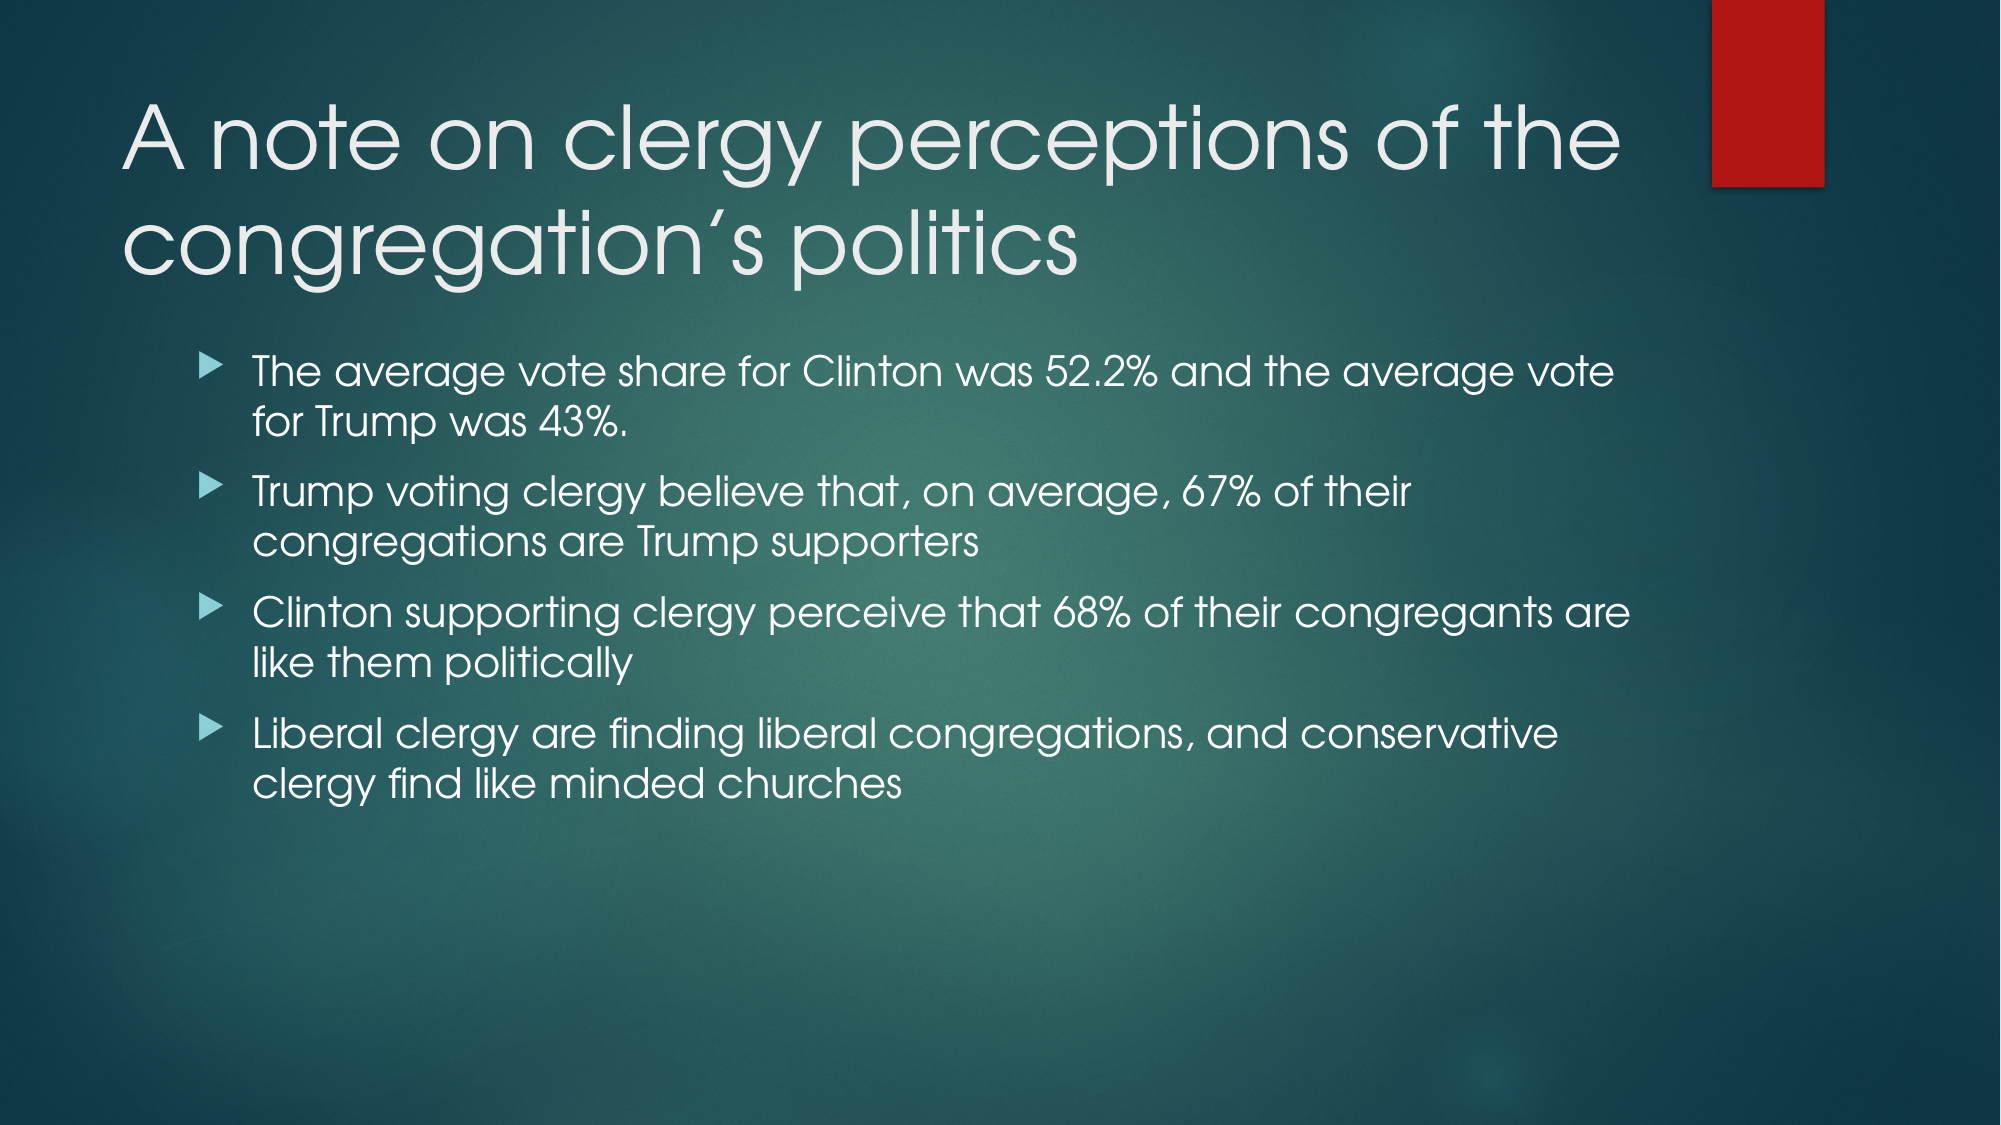

# A note on clergy perceptions of the congregation’s politics
The average vote share for Clinton was 52.2% and the average vote for Trump was 43%.
Trump voting clergy believe that, on average, 67% of their congregations are Trump supporters
Clinton supporting clergy perceive that 68% of their congregants are like them politically
Liberal clergy are finding liberal congregations, and conservative clergy find like minded churches